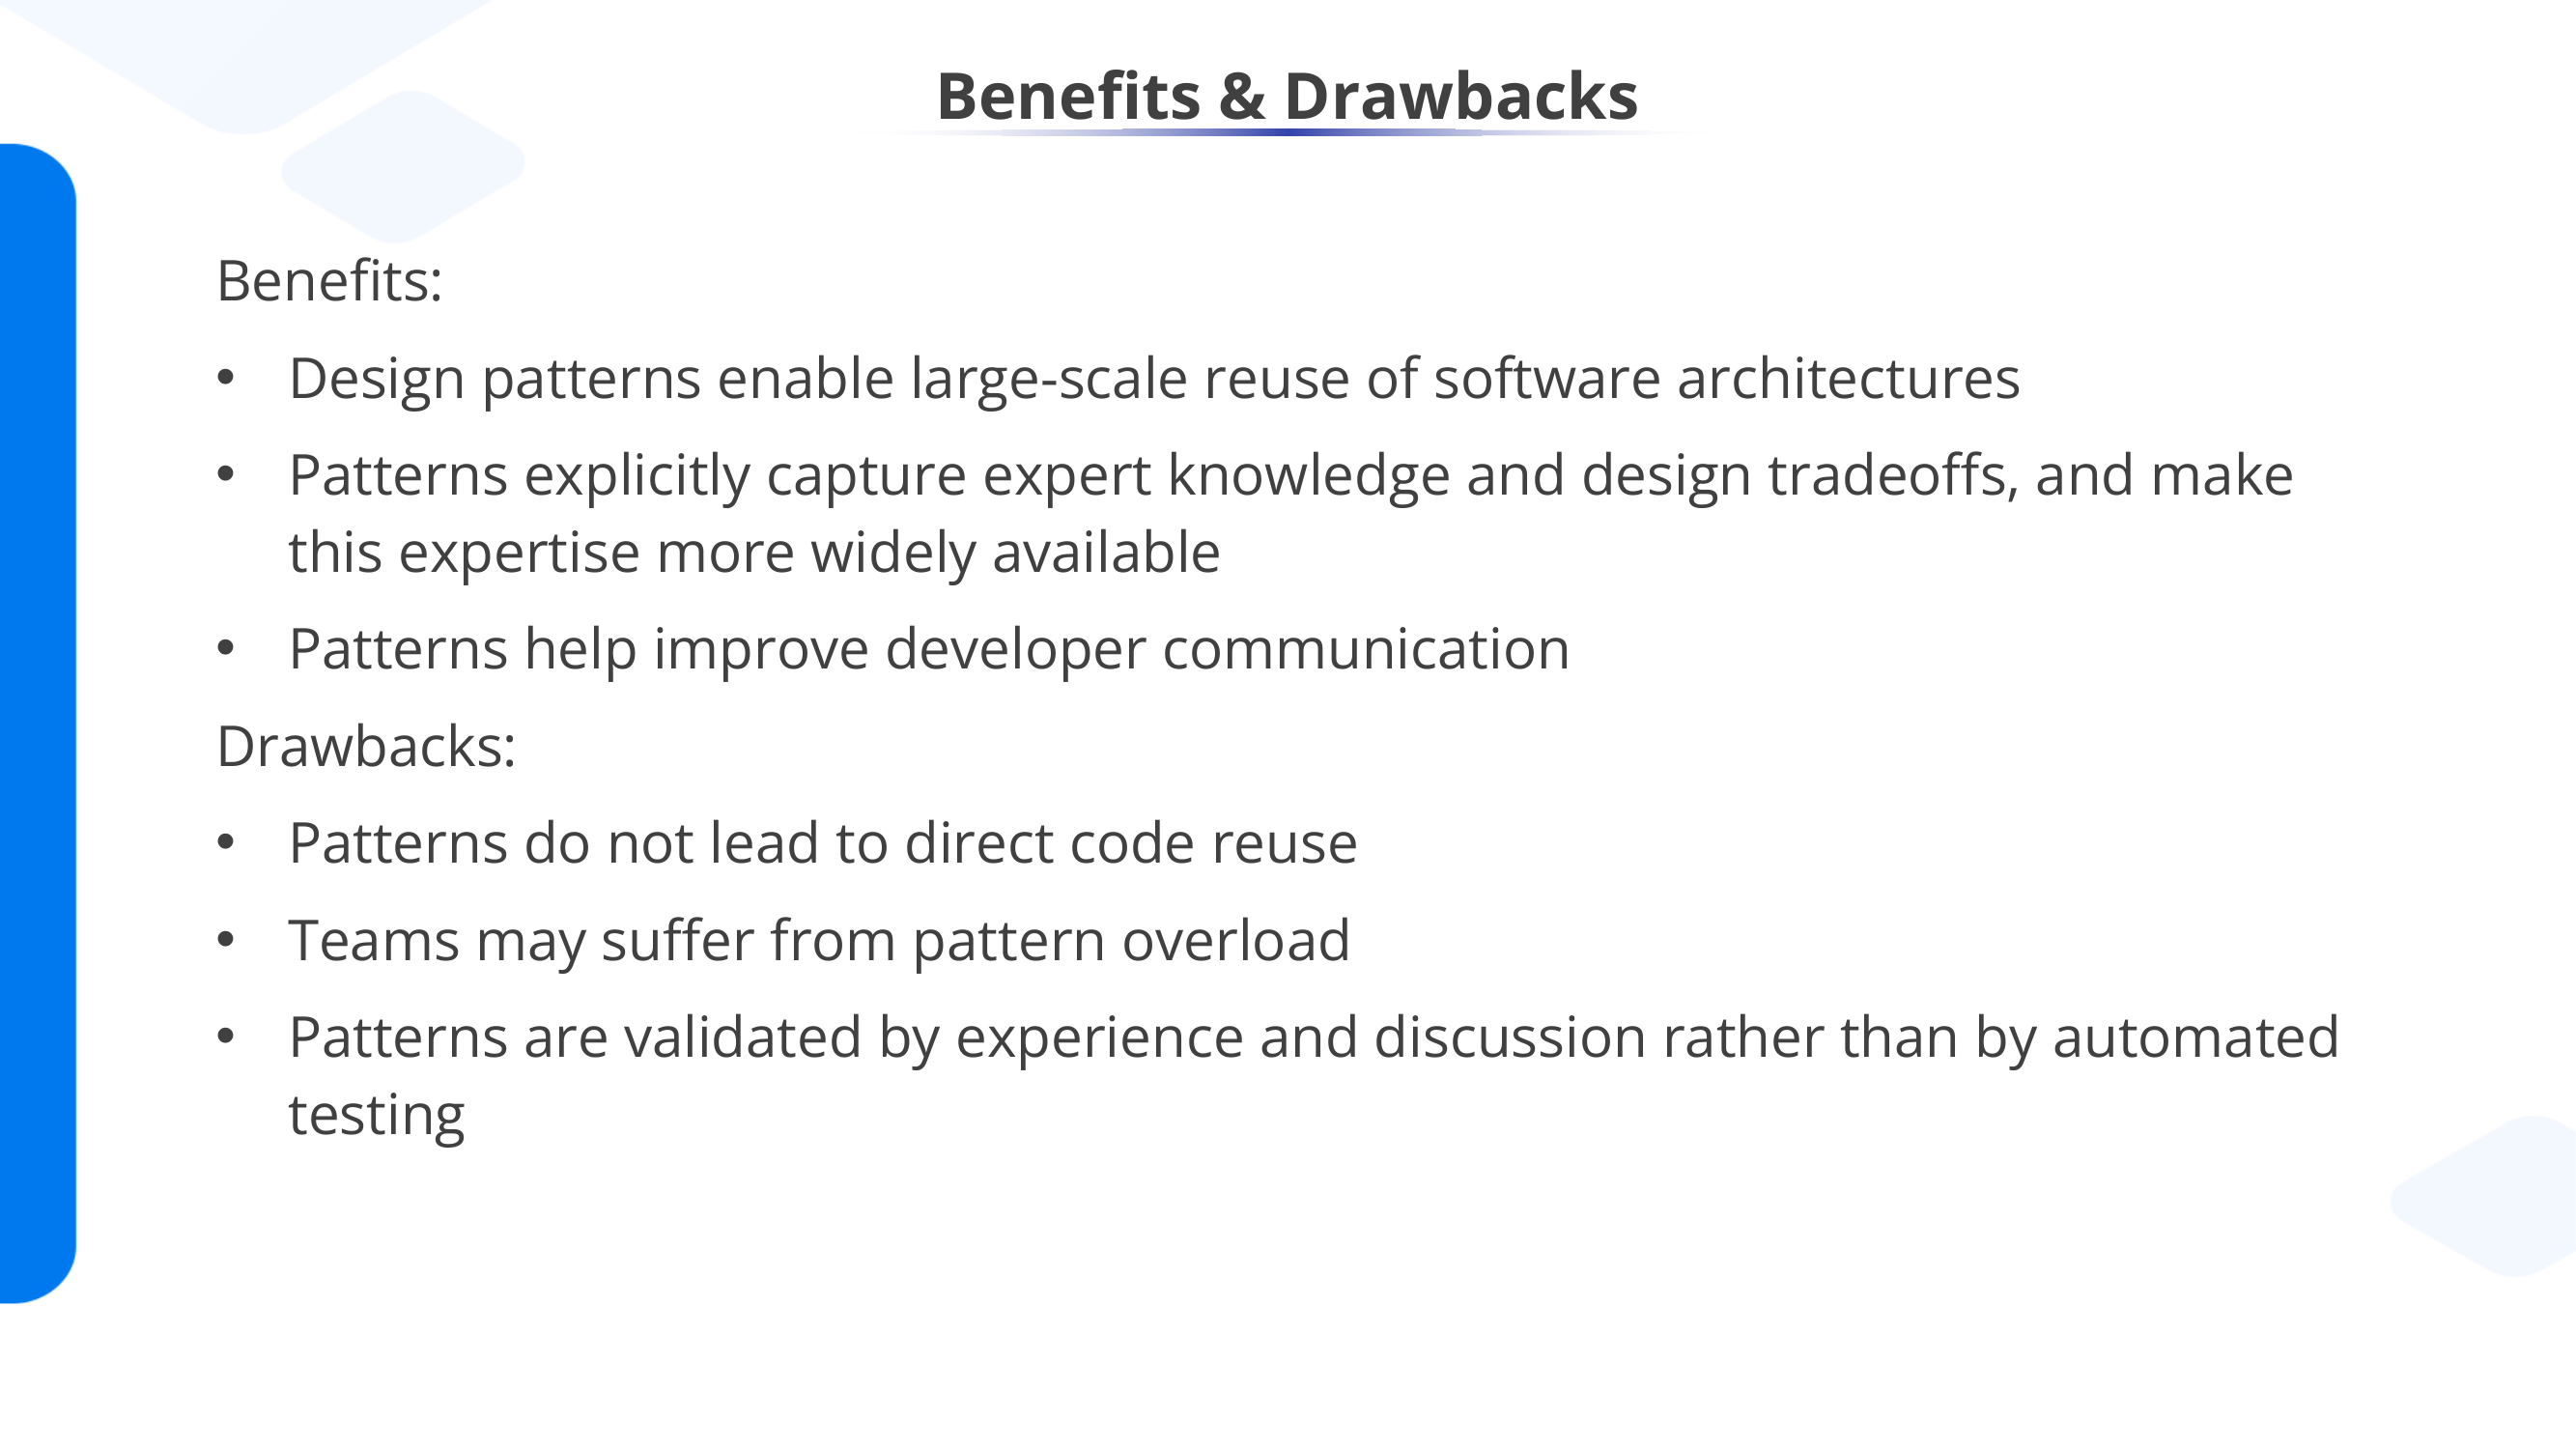

# Benefits & Drawbacks

Benefits:
Design patterns enable large-scale reuse of software architectures
Patterns explicitly capture expert knowledge and design tradeoffs, and make this expertise more widely available
Patterns help improve developer communication
Drawbacks:
Patterns do not lead to direct code reuse
Teams may suffer from pattern overload
Patterns are validated by experience and discussion rather than by automated testing